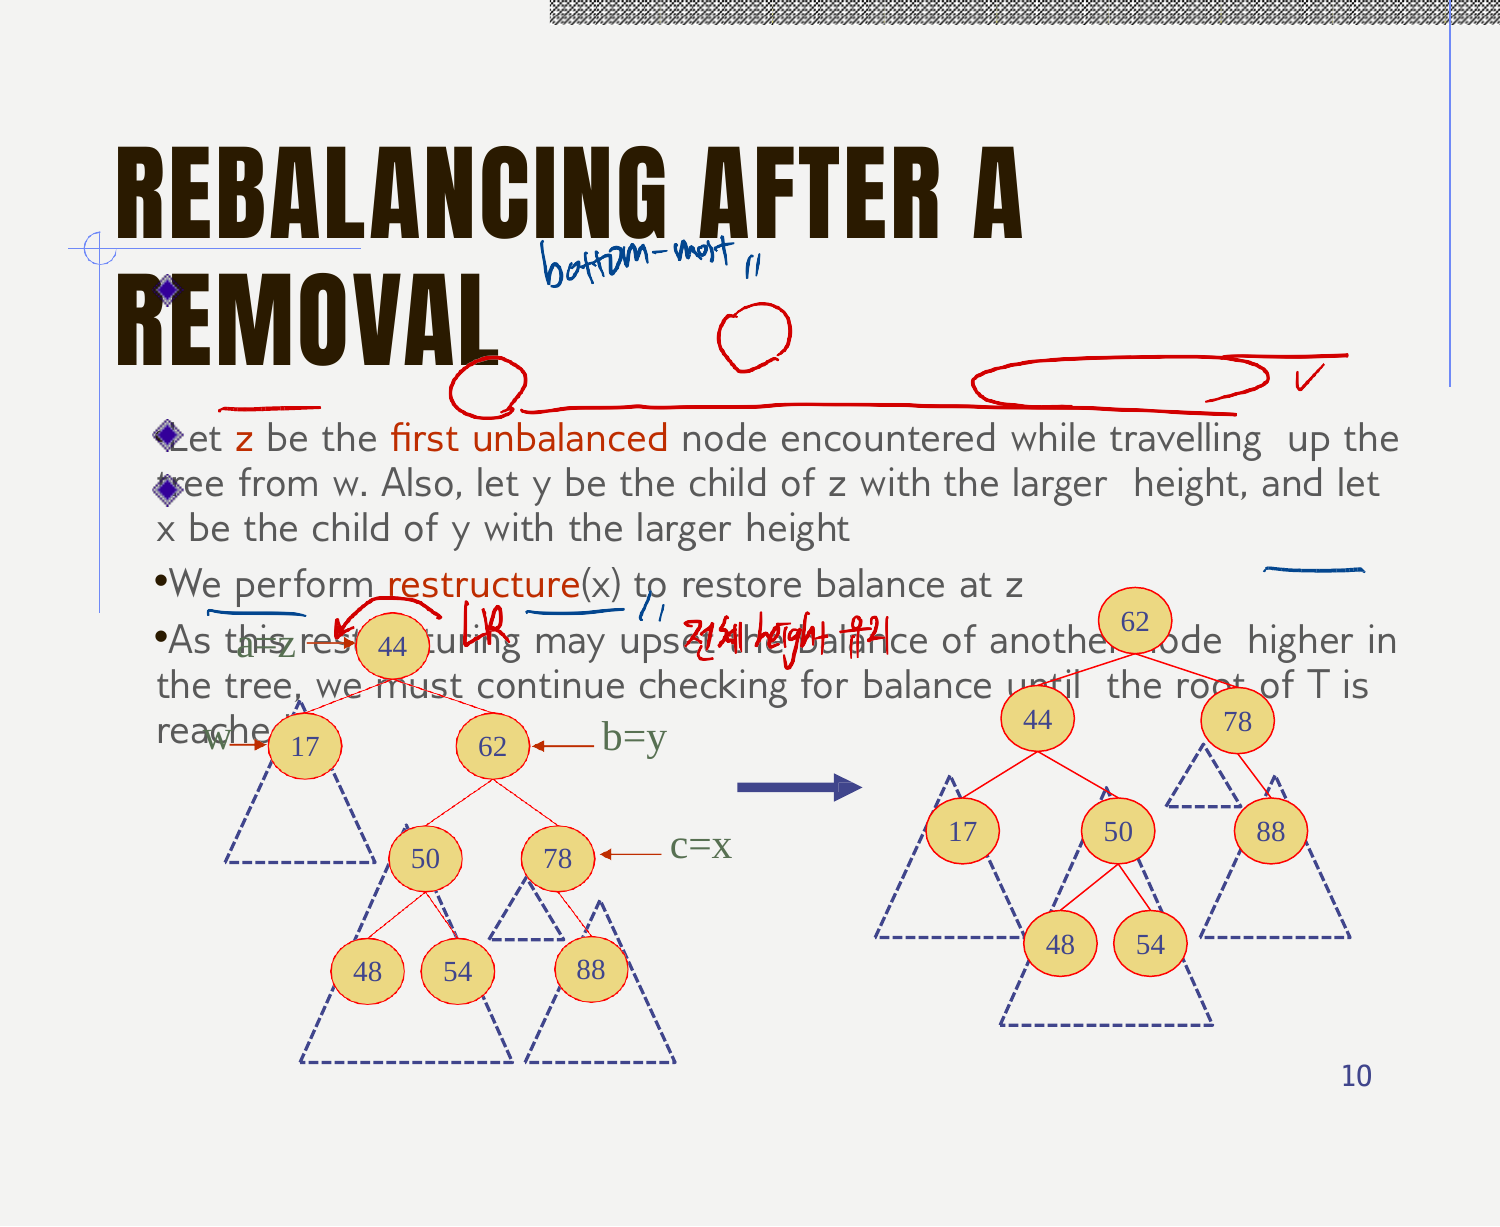

# Rebalancing after a Removal

Let z be the first unbalanced node encountered while travelling  up the tree from w. Also, let y be the child of z with the larger  height, and let x be the child of y with the larger height
We perform restructure(x) to restore balance at z
As this restructuring may upset the balance of another node  higher in the tree, we must continue checking for balance until  the root of T is reached

62

a=z

44

44
78

w
b=y
17
62

17
50
88
c=x
50
78

48
54
88
48
54
10